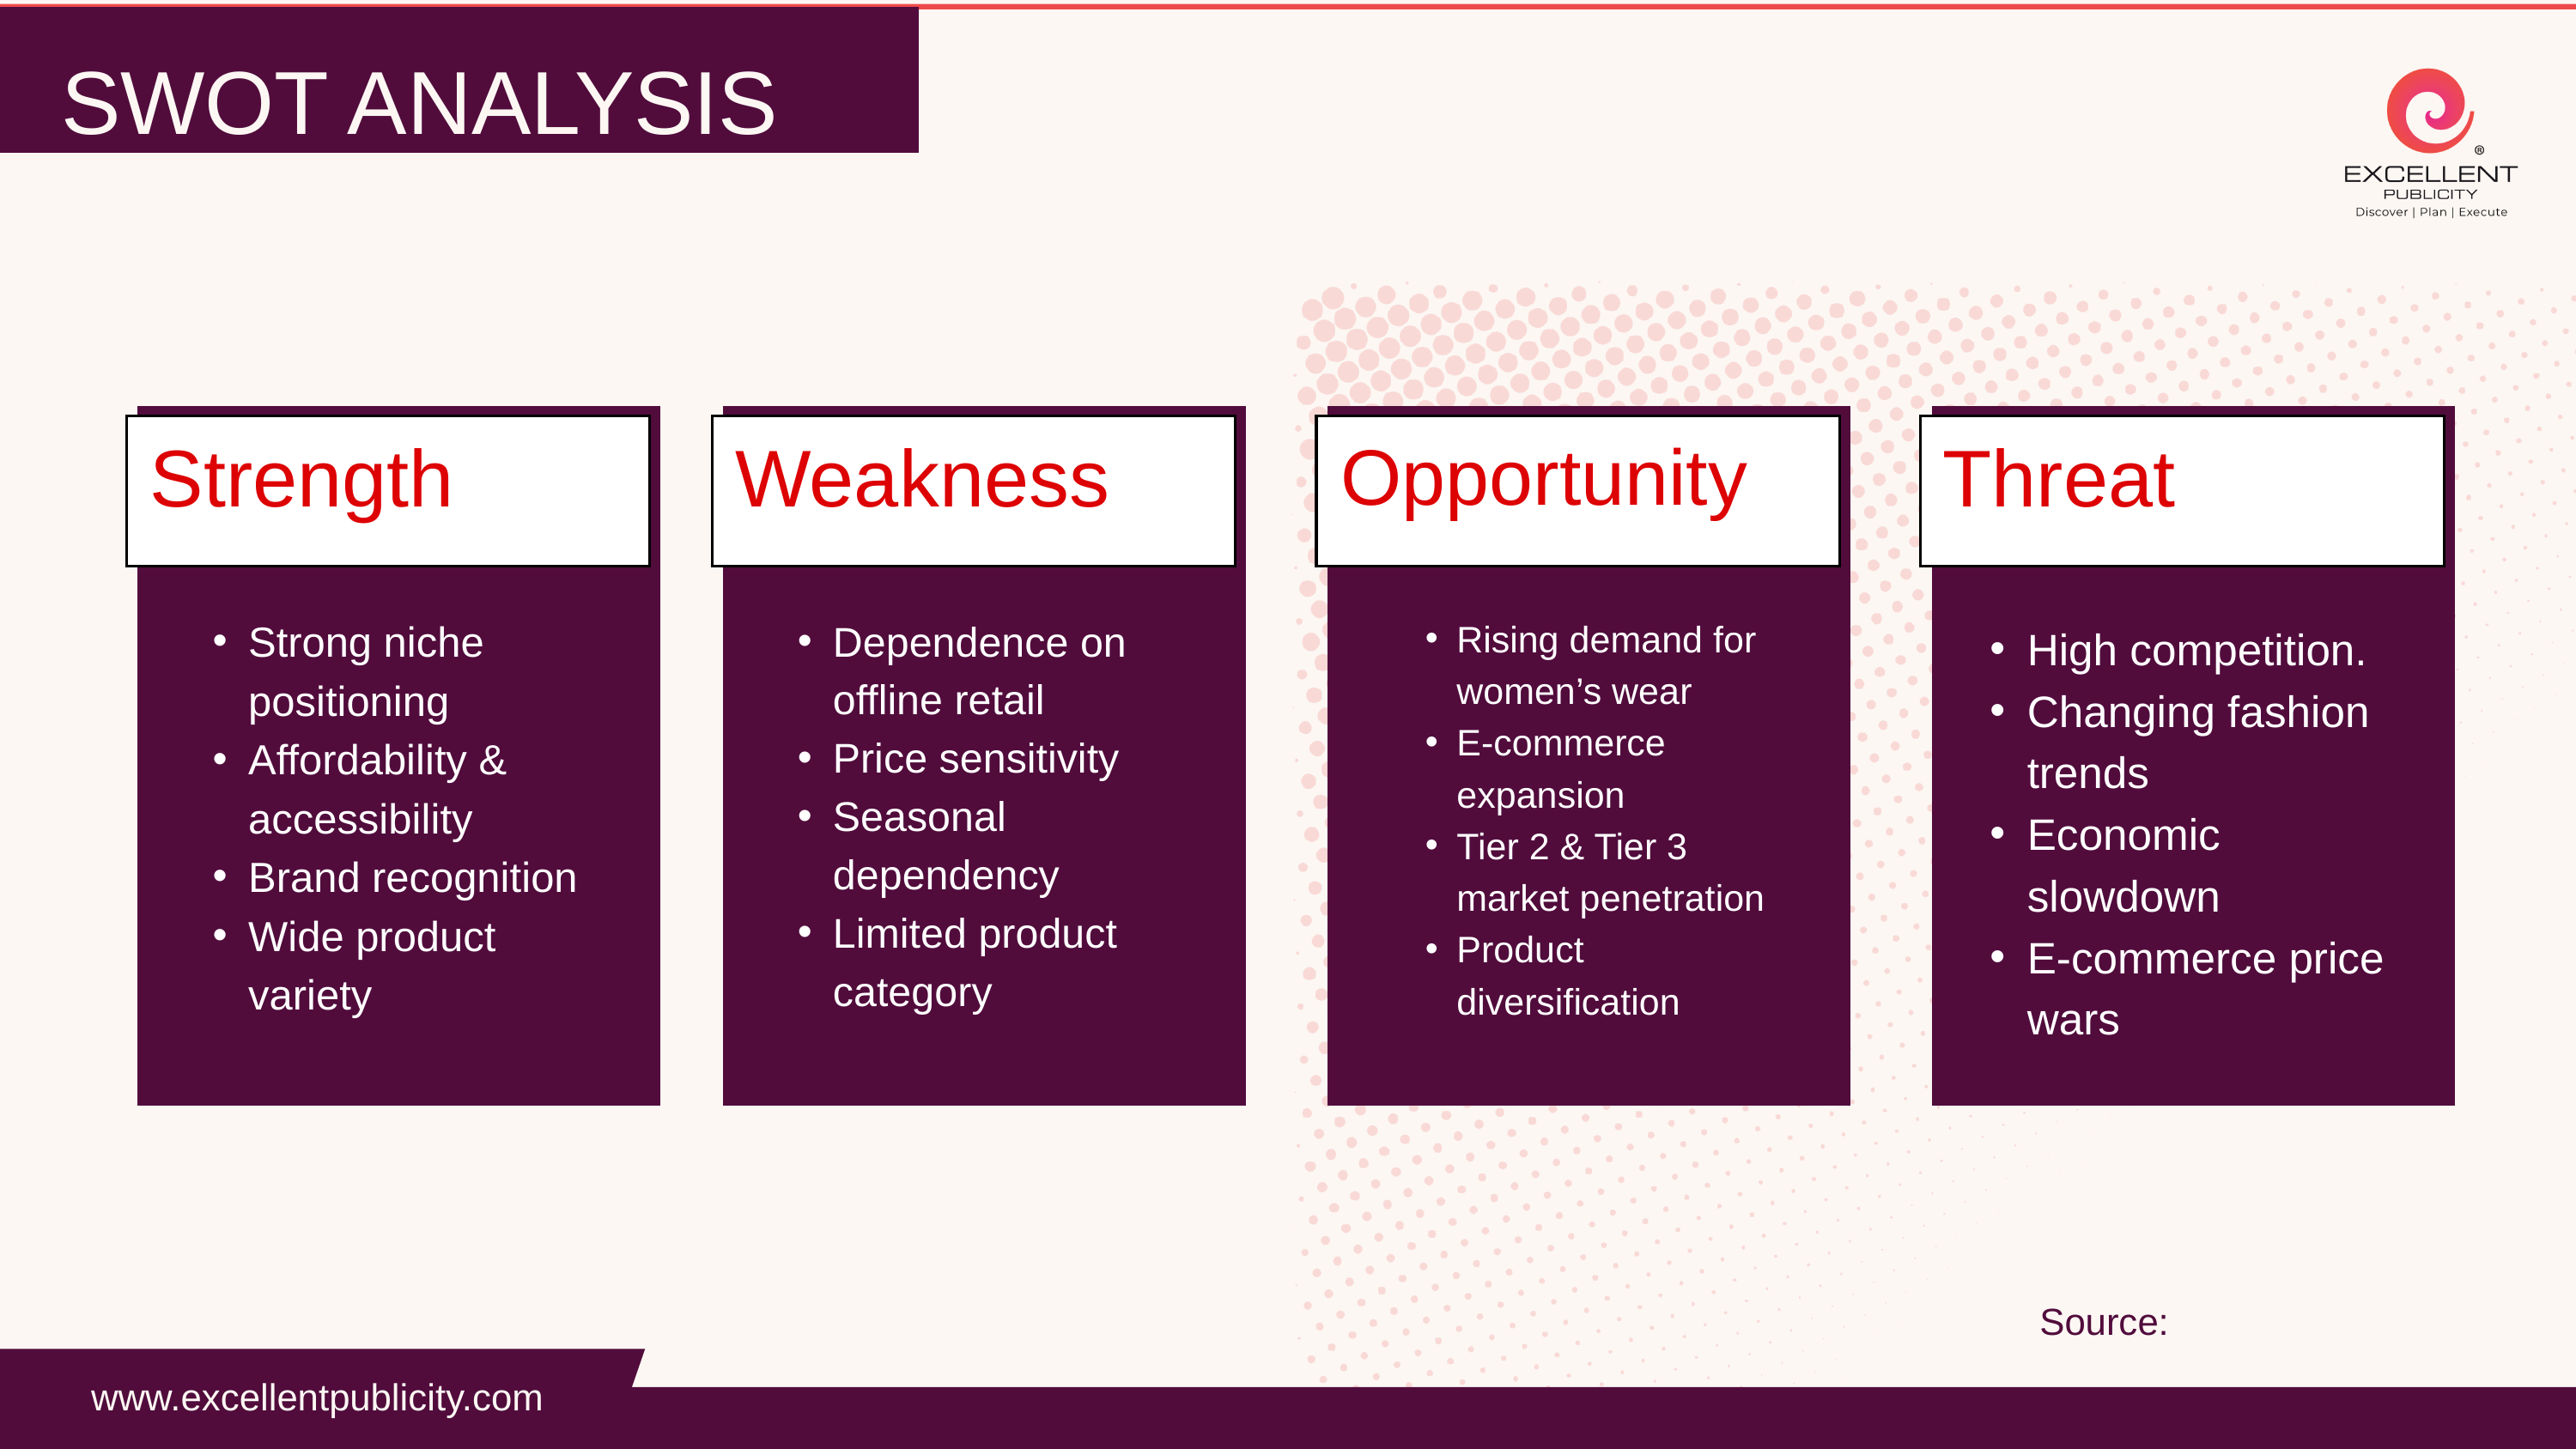

SWOT ANALYSIS

Strength
Weakness
Opportunity
Threat

Strong niche positioning
Affordability & accessibility
Brand recognition
Wide product variety
Dependence on offline retail
Price sensitivity
Seasonal dependency
Limited product category
Rising demand for women’s wear
E-commerce expansion
Tier 2 & Tier 3 market penetration
Product diversification
High competition.
Changing fashion trends
Economic slowdown
E-commerce price wars
Source:

www.excellentpublicity.com